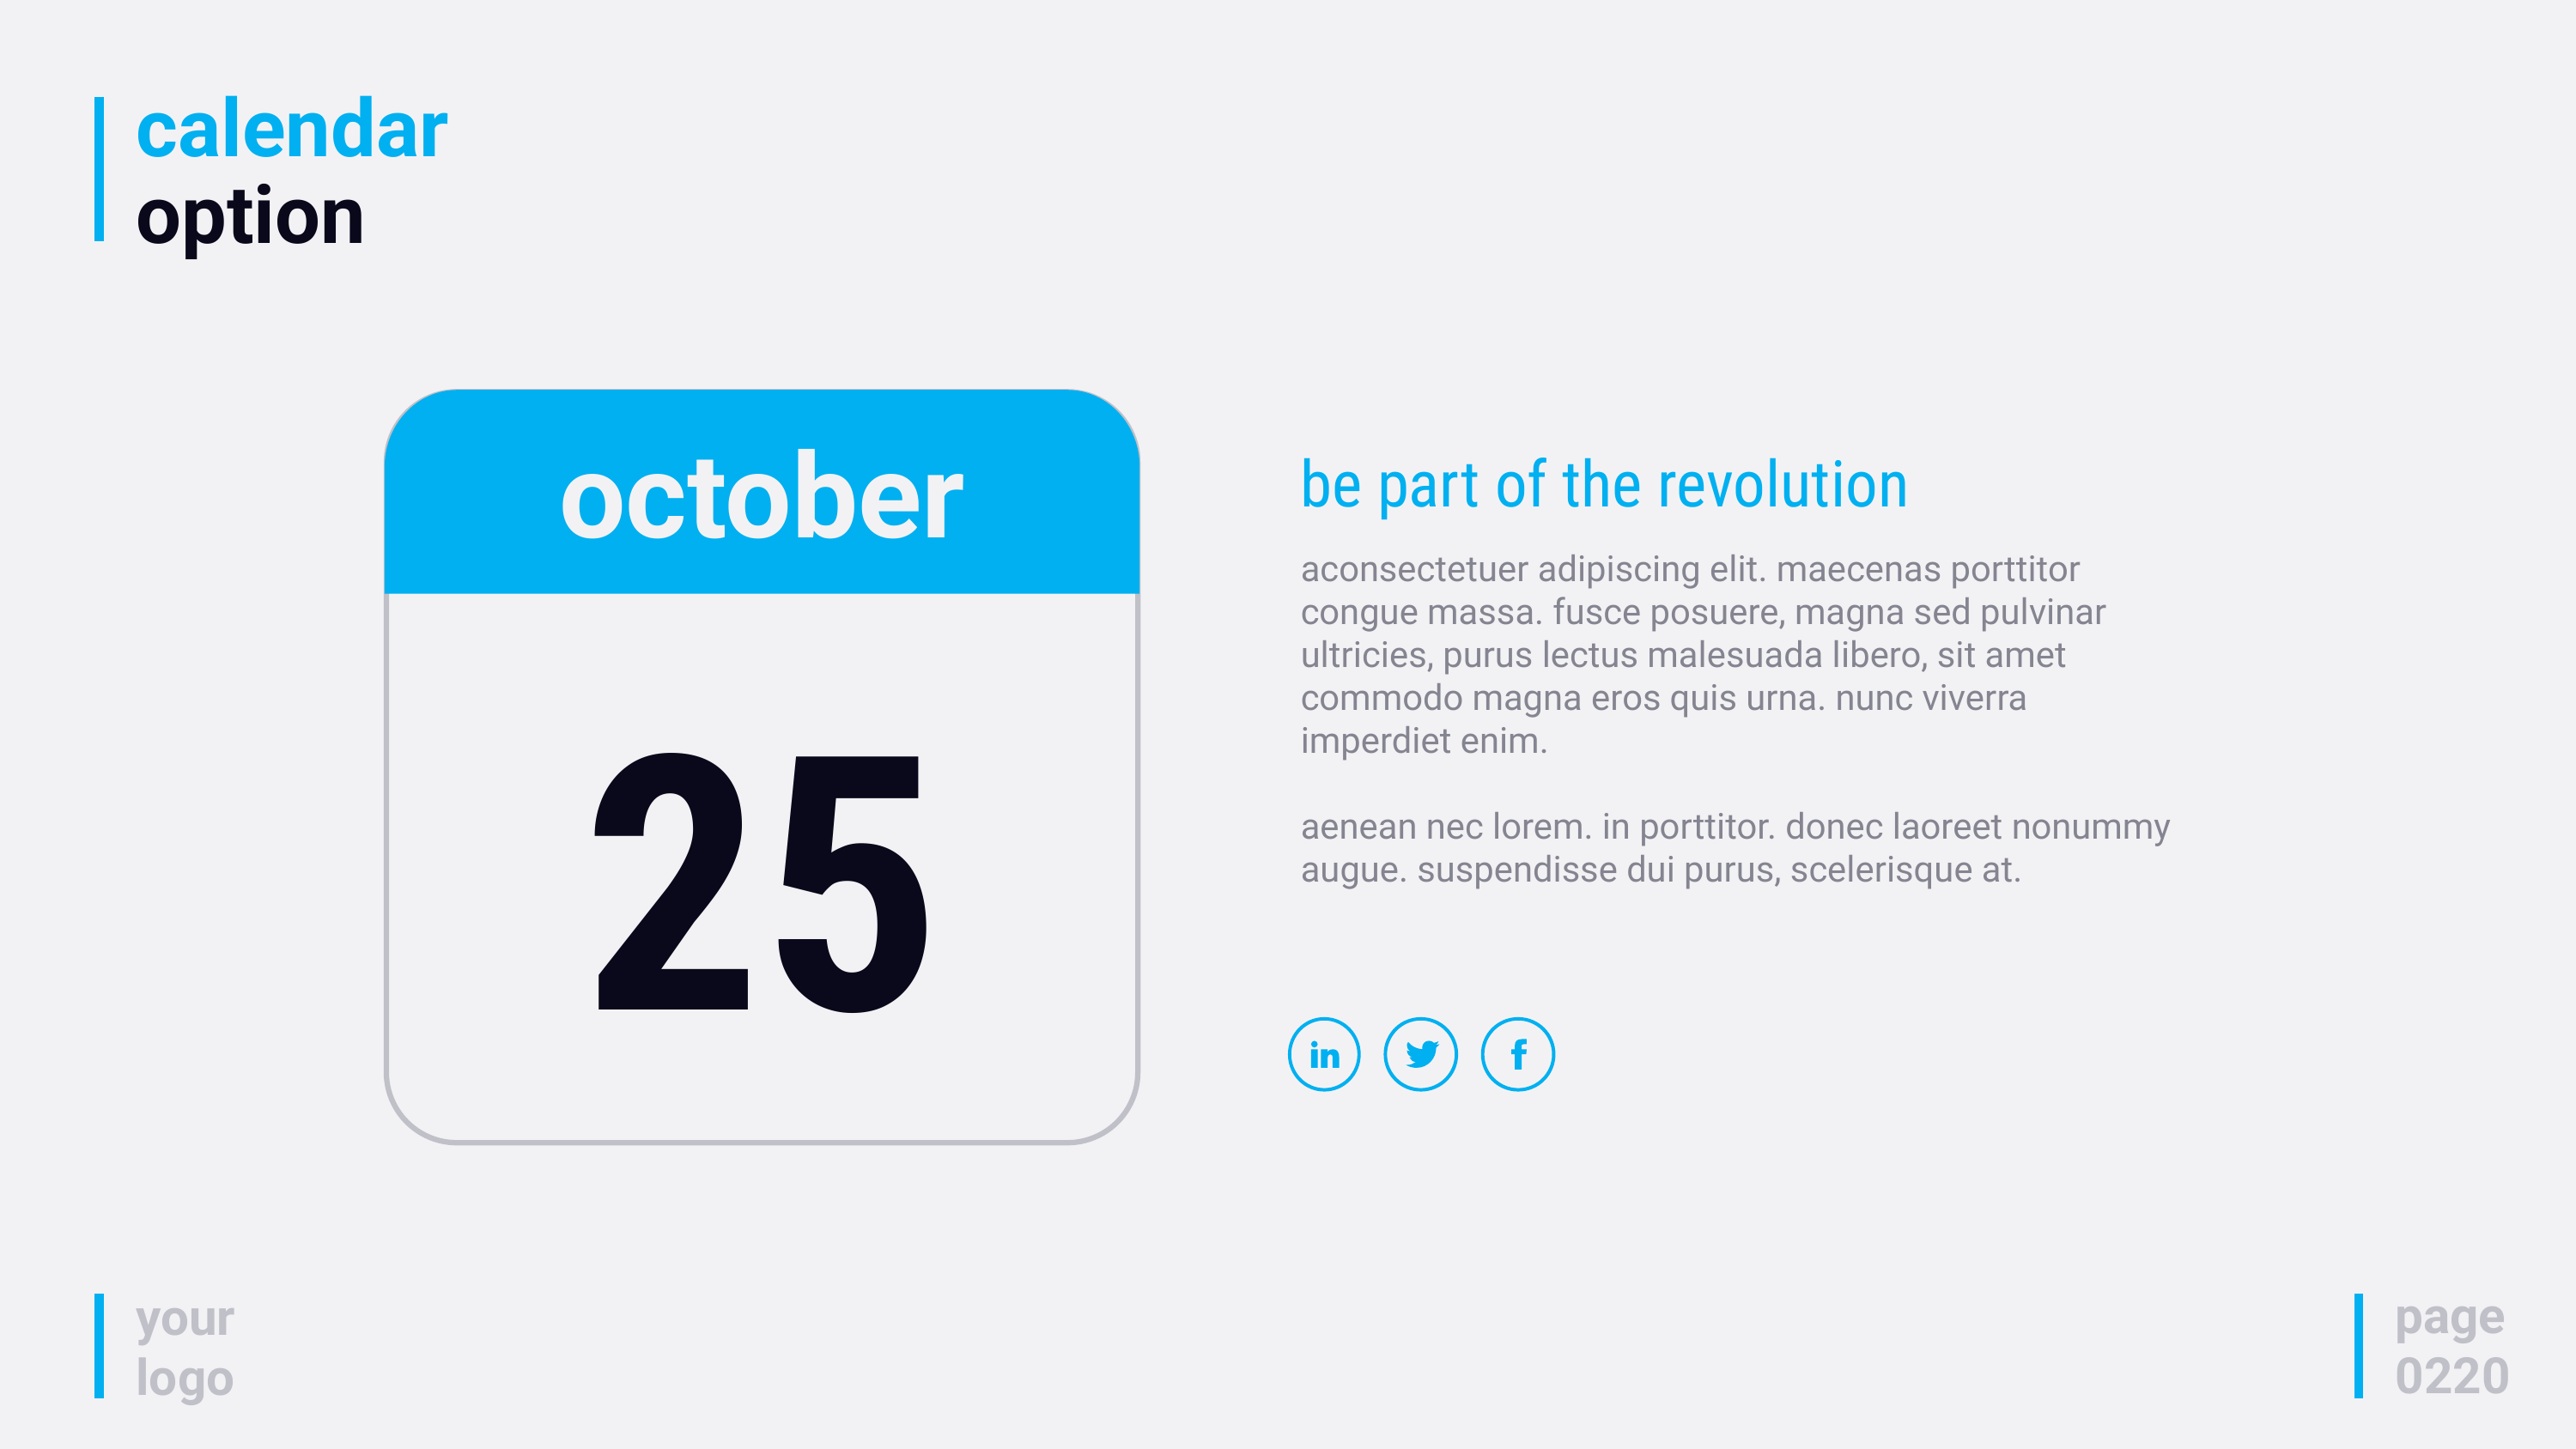

# calendar option

october
25
be part of the revolution
aconsectetuer adipiscing elit. maecenas porttitor congue massa. fusce posuere, magna sed pulvinar ultricies, purus lectus malesuada libero, sit amet commodo magna eros quis urna. nunc viverra imperdiet enim.

aenean nec lorem. in porttitor. donec laoreet nonummy augue. suspendisse dui purus, scelerisque at.

page
0220